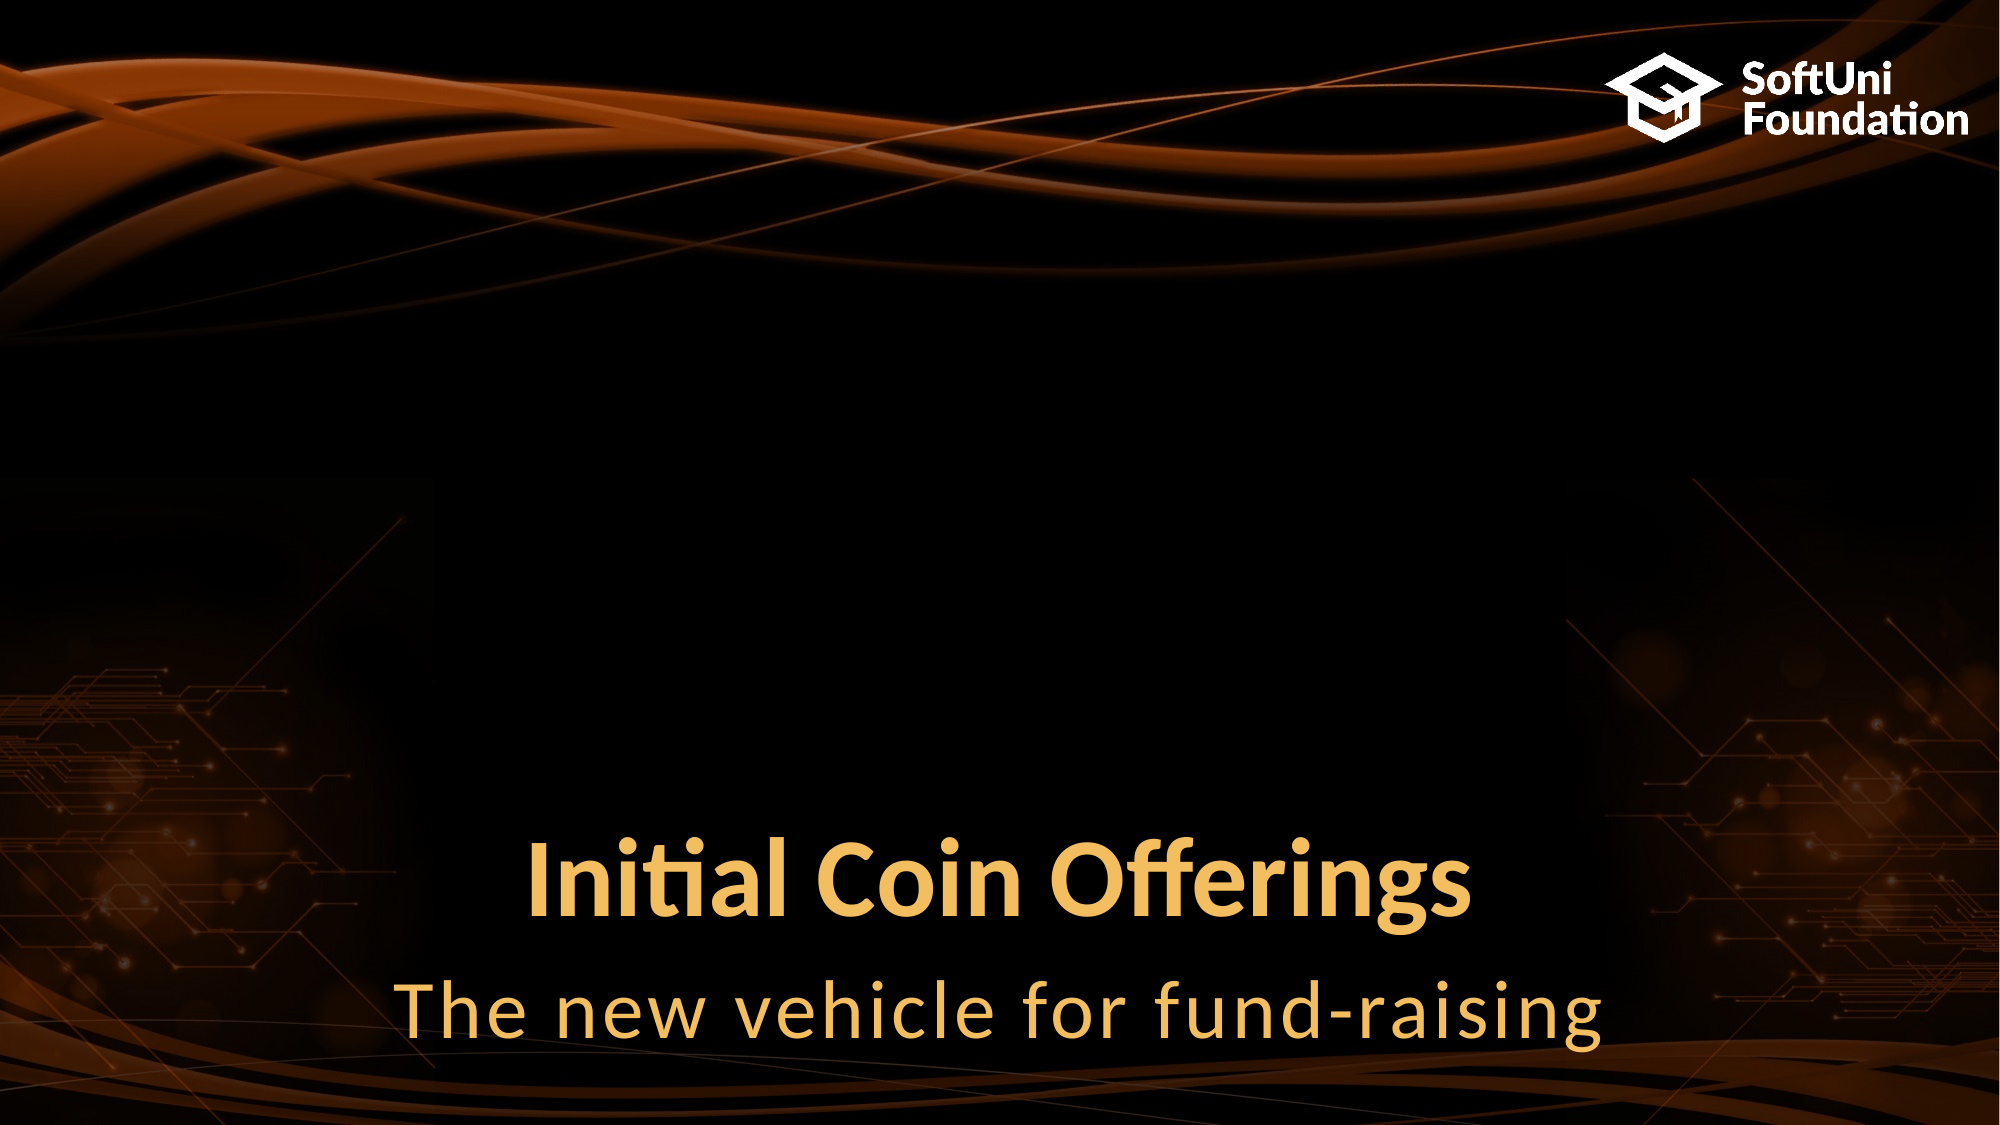

# Initial Coin Offerings
The new vehicle for fund-raising